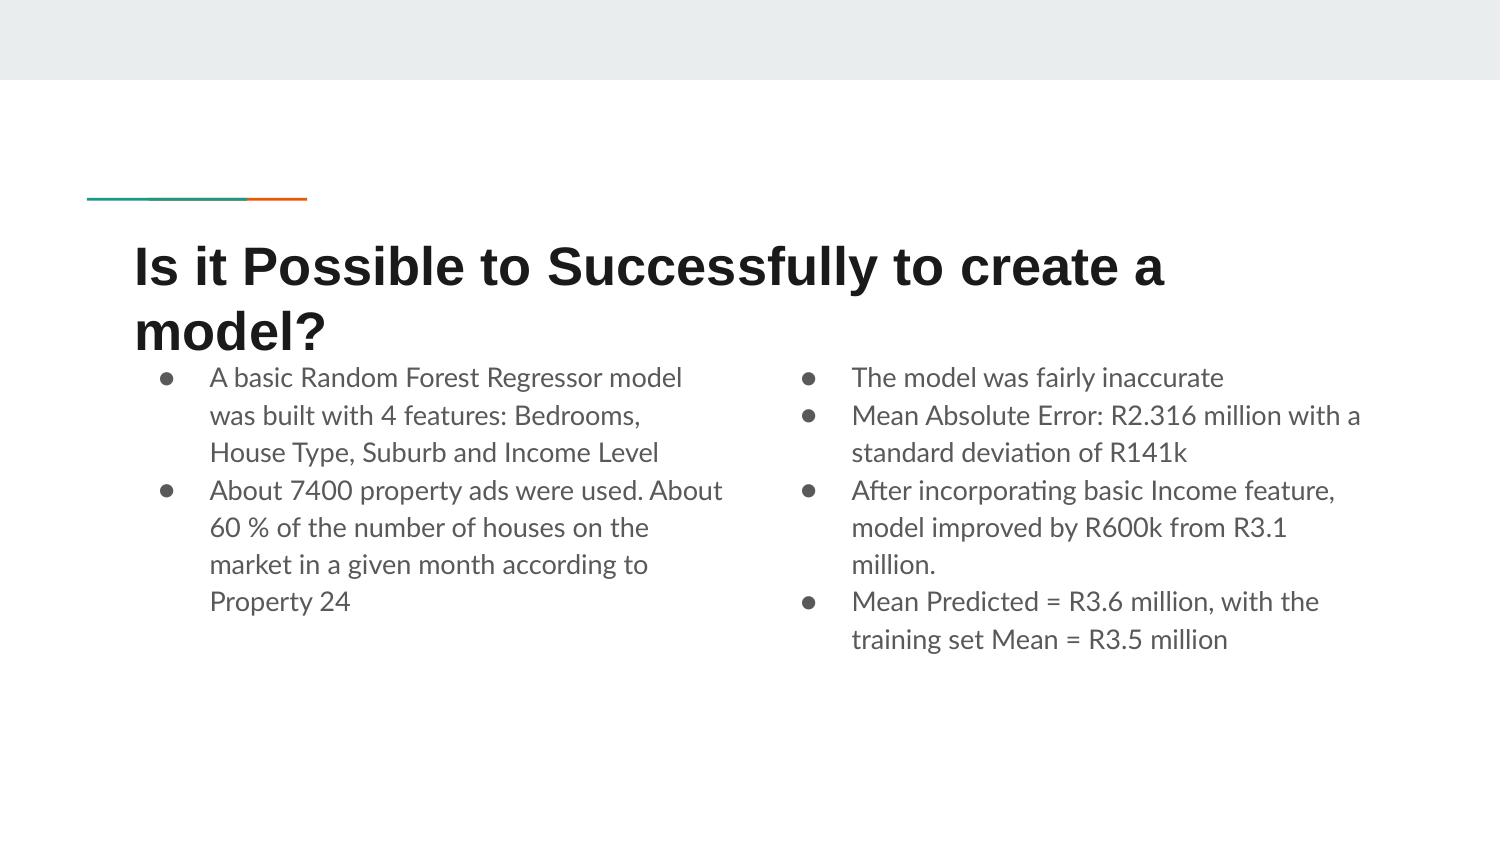

# Is it Possible to Successfully to create a model?
A basic Random Forest Regressor model was built with 4 features: Bedrooms, House Type, Suburb and Income Level
About 7400 property ads were used. About 60 % of the number of houses on the market in a given month according to Property 24
The model was fairly inaccurate
Mean Absolute Error: R2.316 million with a standard deviation of R141k
After incorporating basic Income feature, model improved by R600k from R3.1 million.
Mean Predicted = R3.6 million, with the training set Mean = R3.5 million